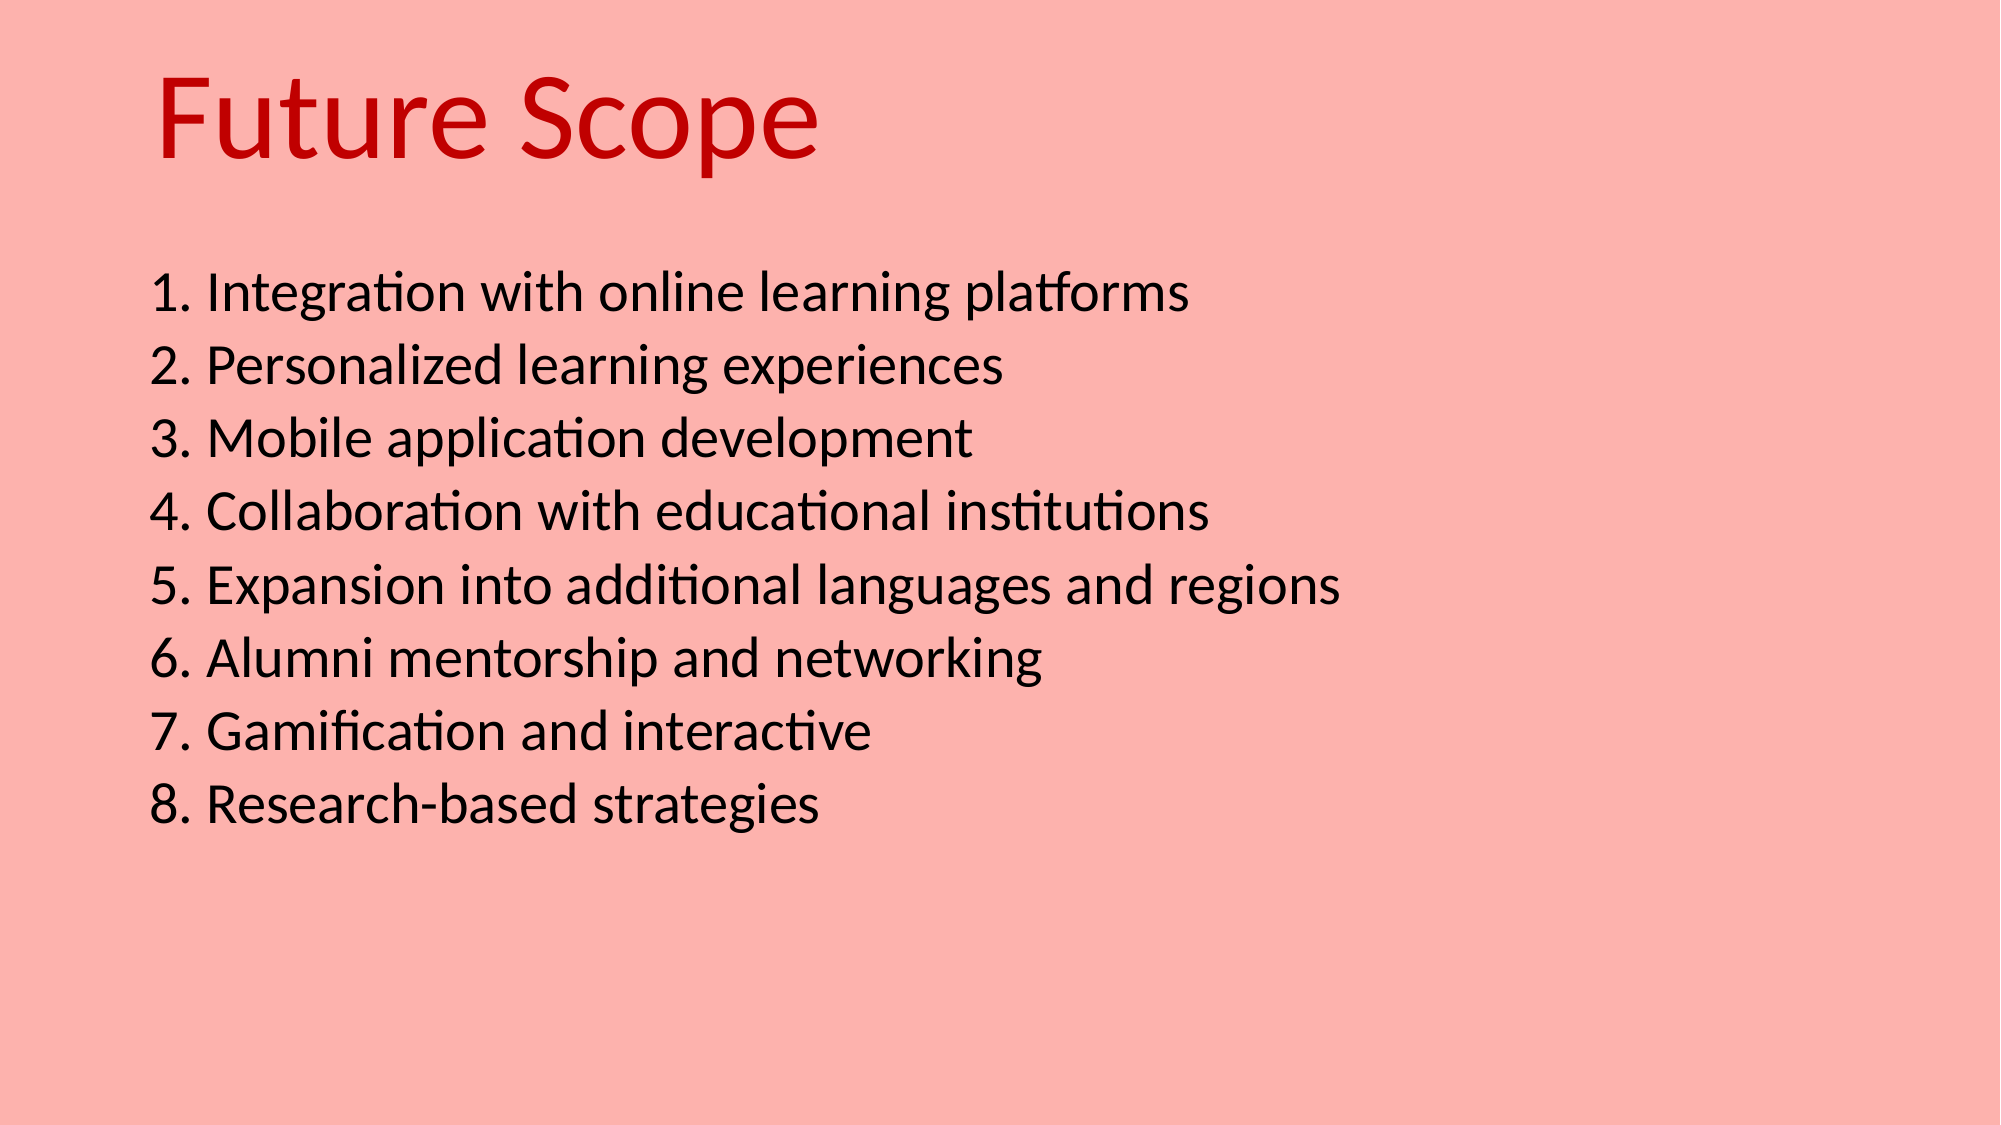

# Future Scope

1. Integration with online learning platforms
2. Personalized learning experiences
3. Mobile application development
4. Collaboration with educational institutions
5. Expansion into additional languages and regions
6. Alumni mentorship and networking
7. Gamification and interactive
8. Research-based strategies